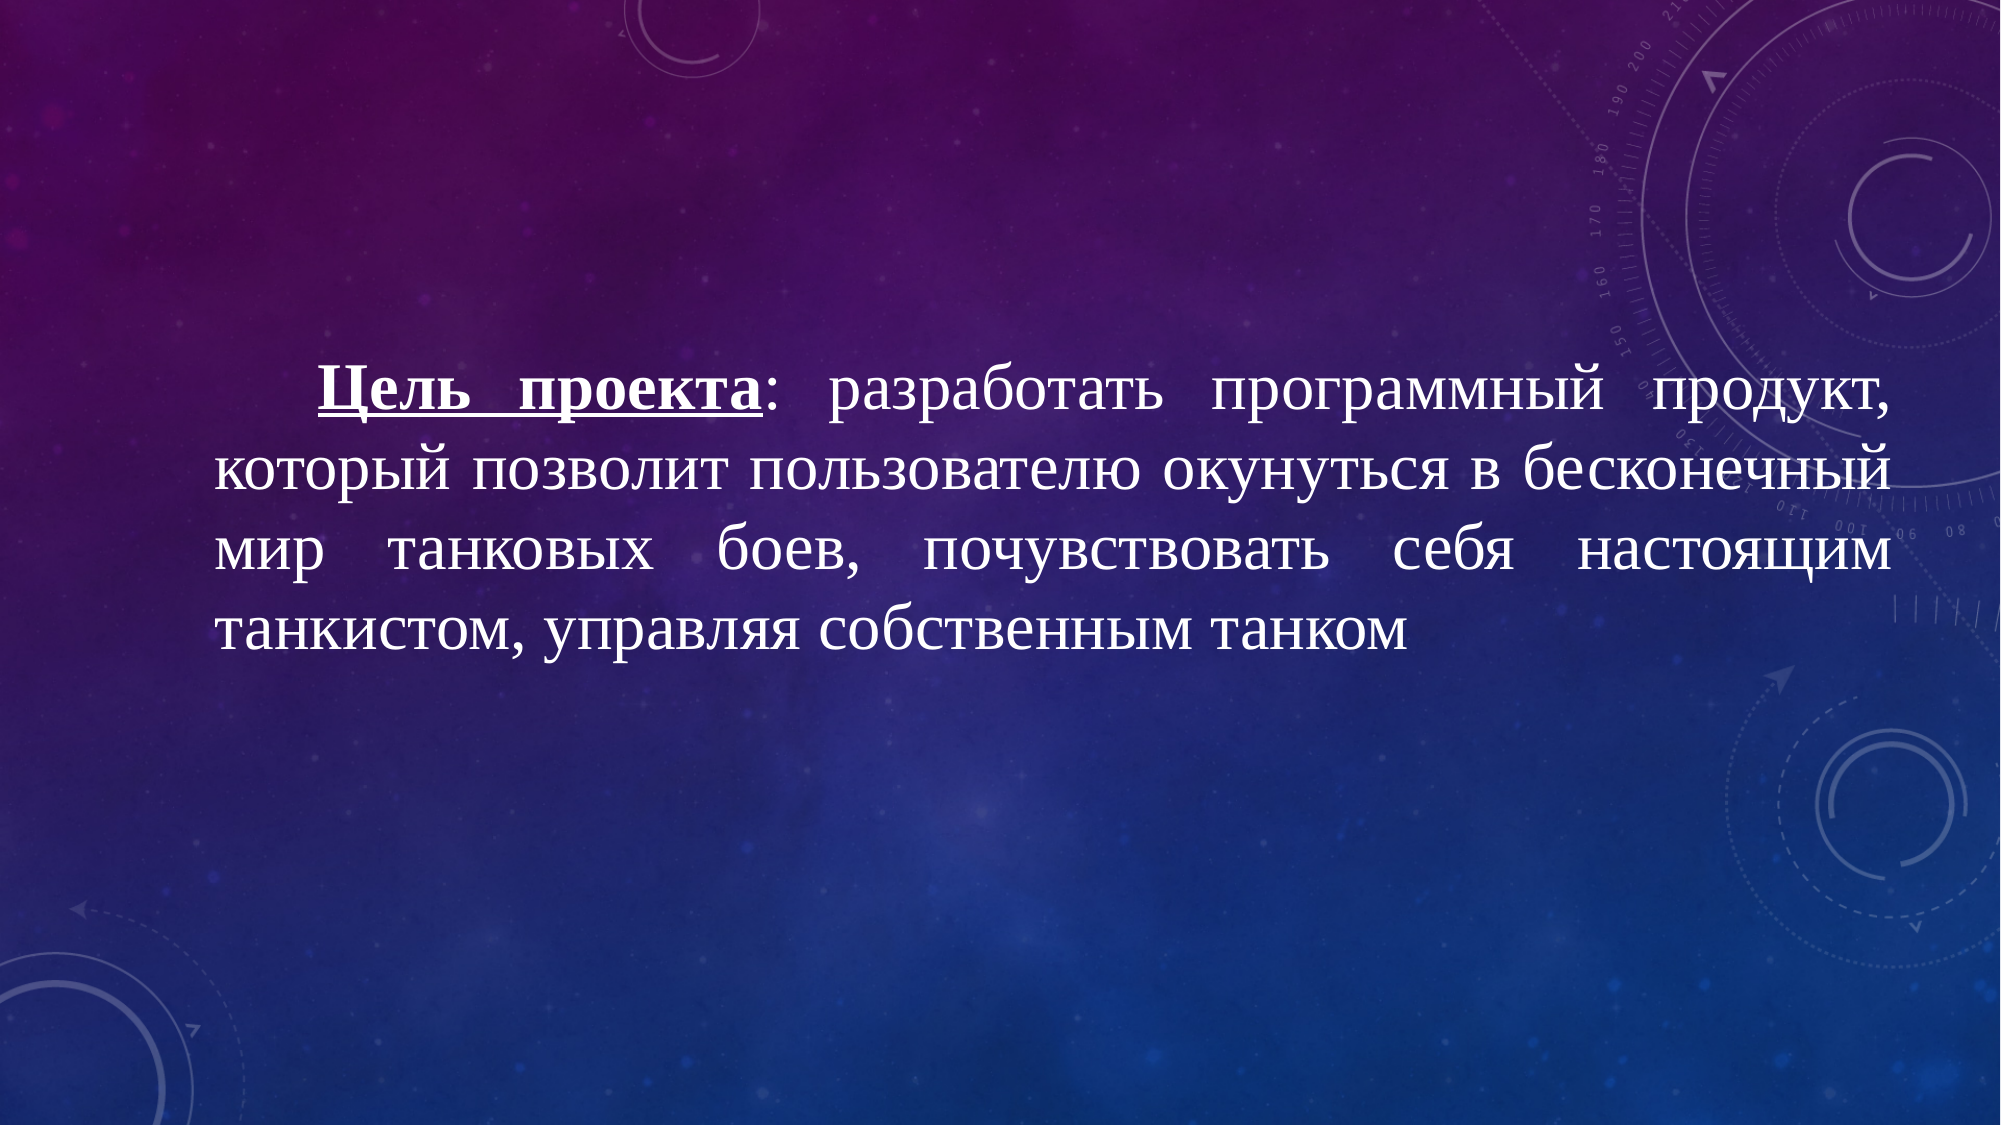

Цель проекта: разработать программный продукт, который позволит пользователю окунуться в бесконечный мир танковых боев, почувствовать себя настоящим танкистом, управляя собственным танком